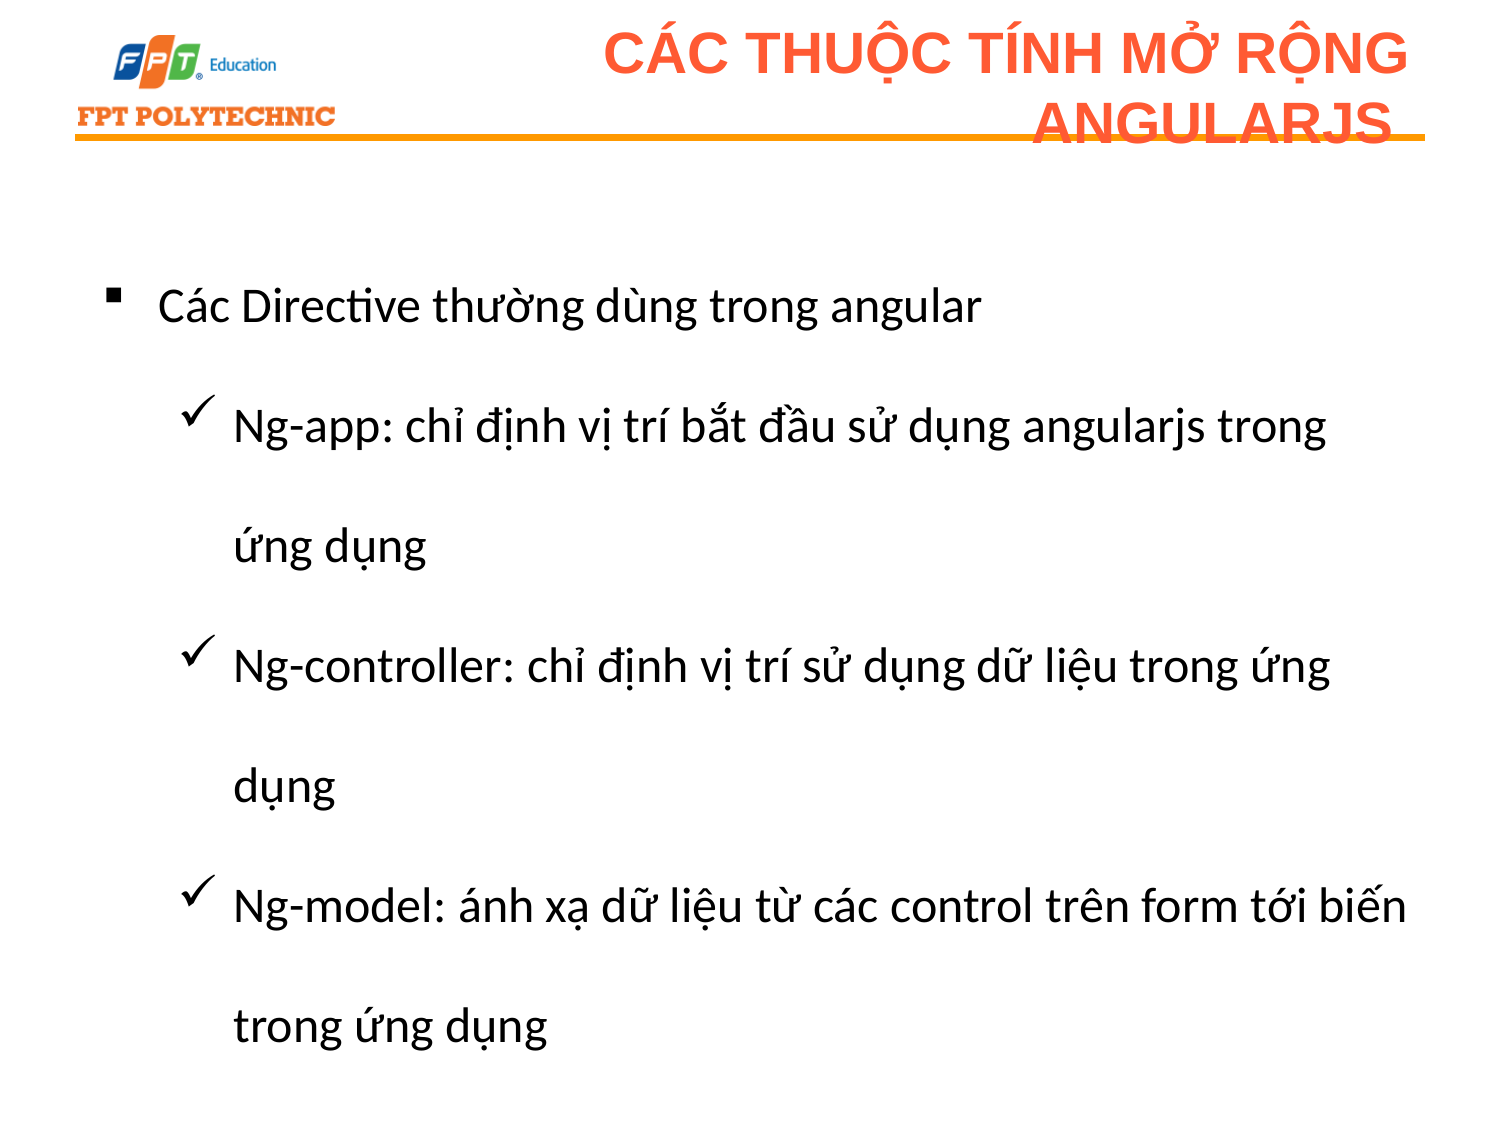

# Các thuộc tính mở rộng Angularjs
Các Directive thường dùng trong angular
Ng-app: chỉ định vị trí bắt đầu sử dụng angularjs trong ứng dụng
Ng-controller: chỉ định vị trí sử dụng dữ liệu trong ứng dụng
Ng-model: ánh xạ dữ liệu từ các control trên form tới biến trong ứng dụng